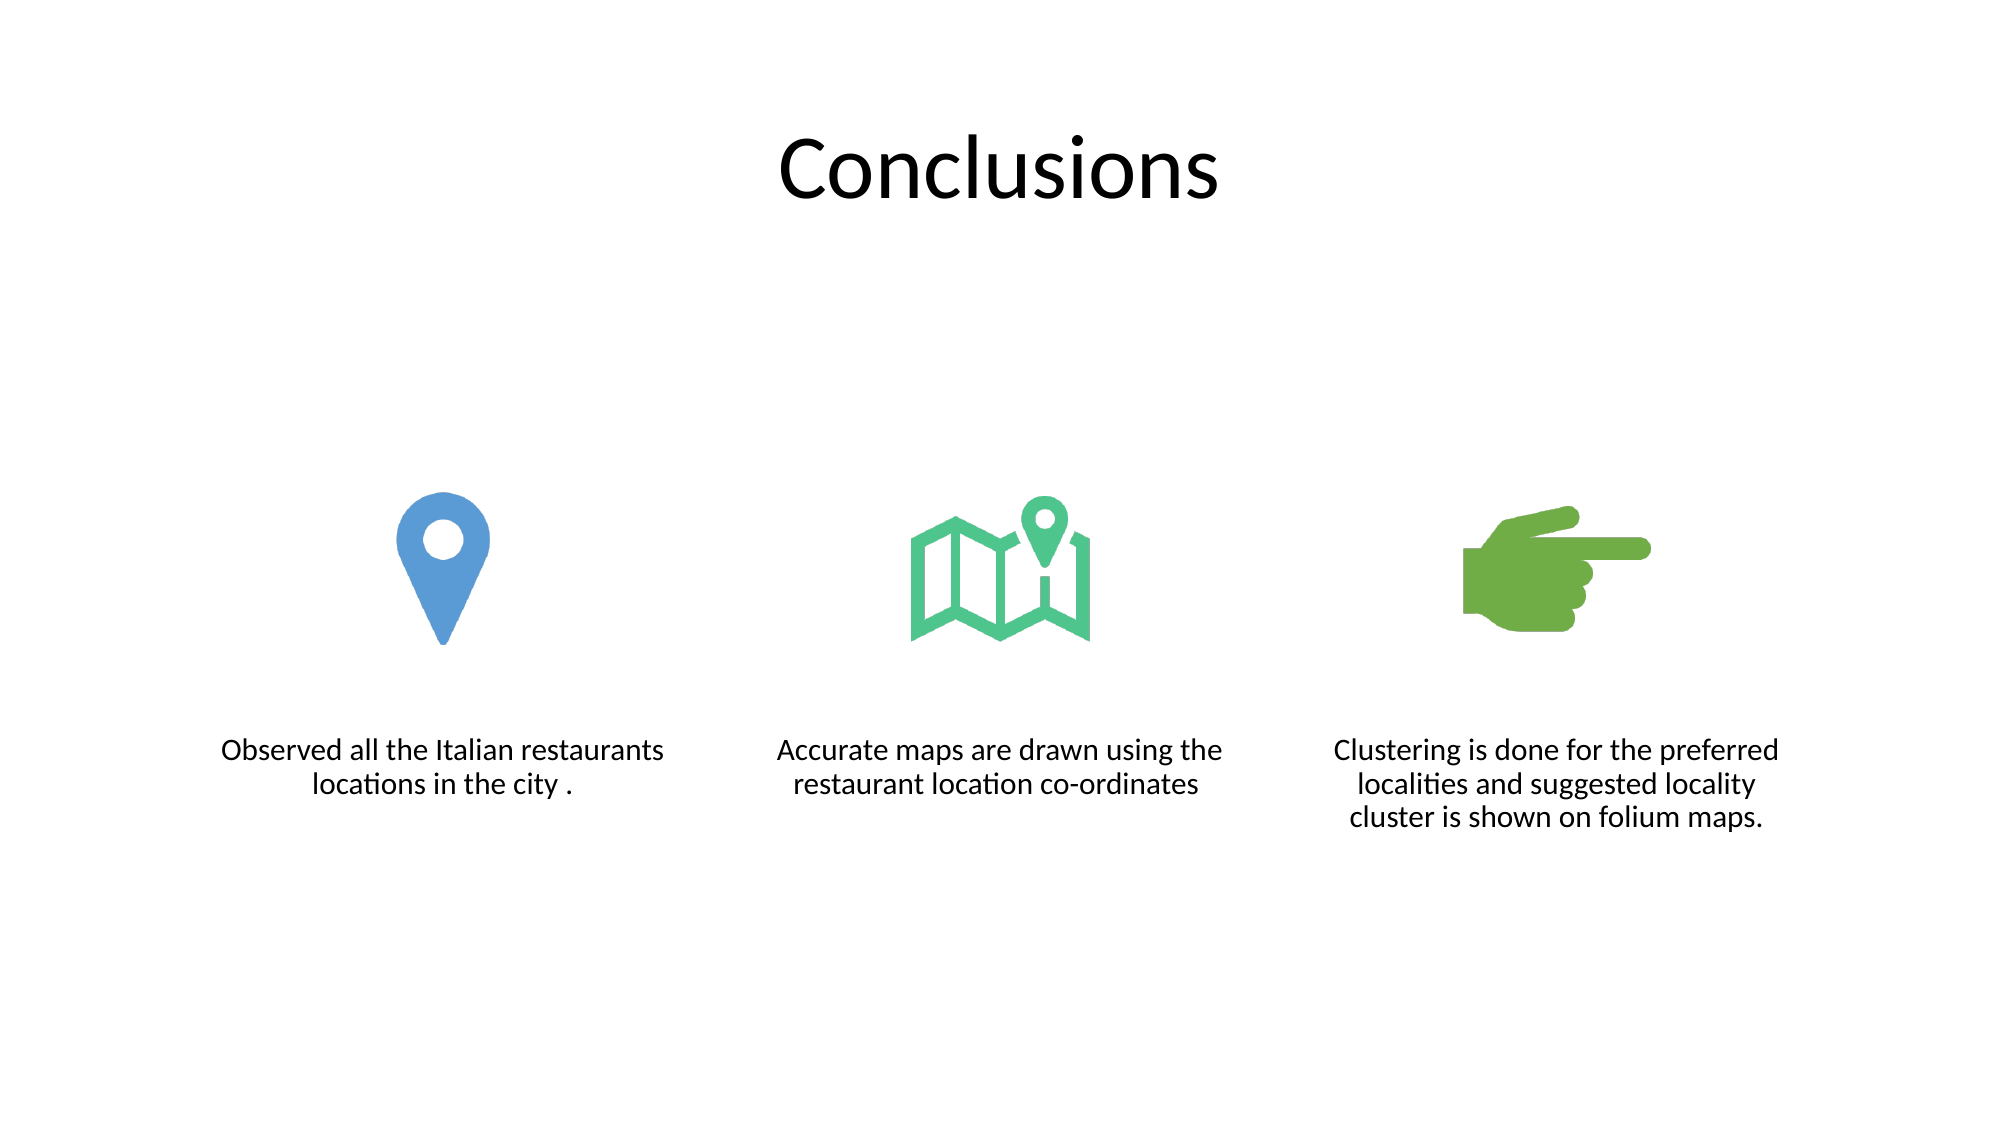

# Conclusions
Observed all the Italian restaurants locations in the city .
Accurate maps are drawn using the restaurant location co-ordinates
Clustering is done for the preferred localities and suggested locality cluster is shown on folium maps.